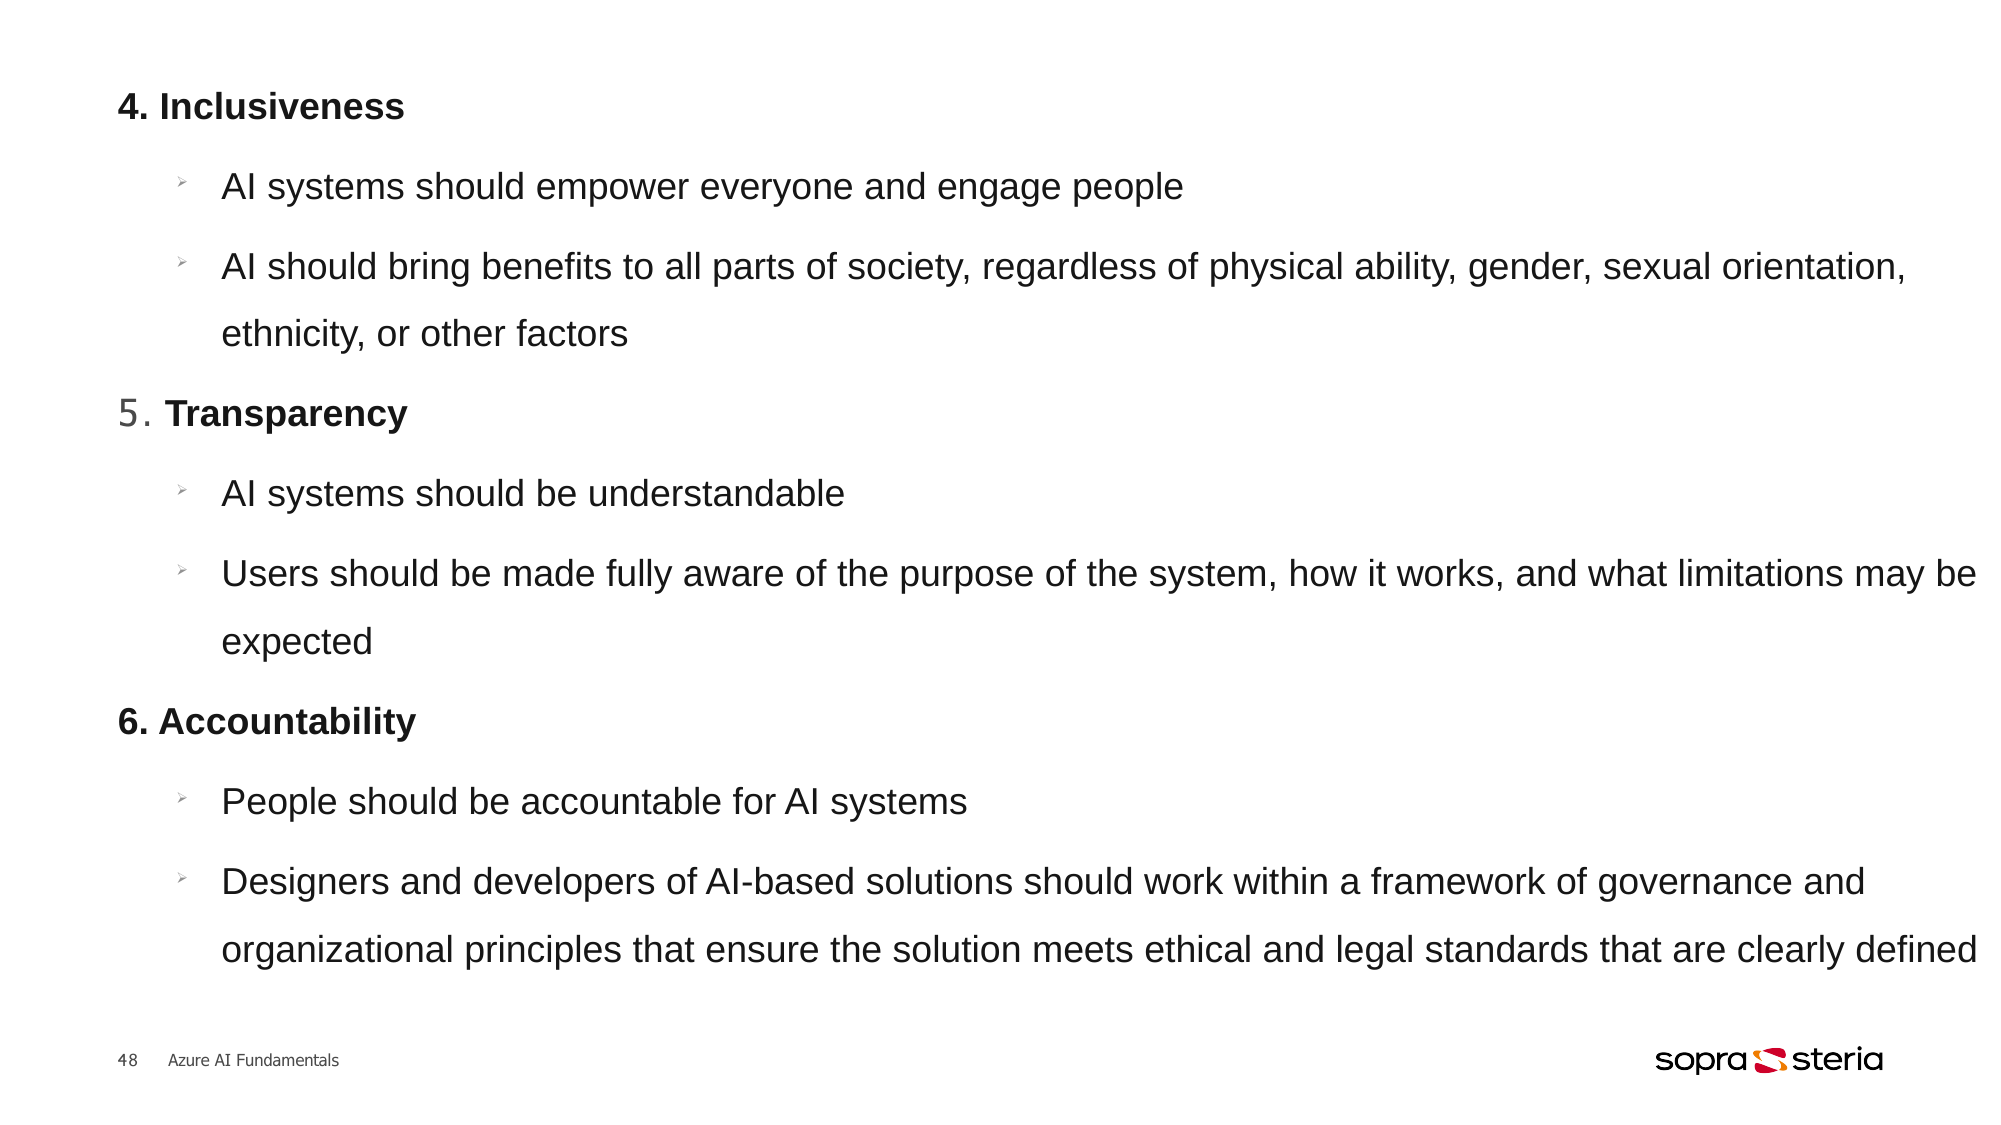

4. Inclusiveness
AI systems should empower everyone and engage people
AI should bring benefits to all parts of society, regardless of physical ability, gender, sexual orientation, ethnicity, or other factors
5. Transparency
AI systems should be understandable
Users should be made fully aware of the purpose of the system, how it works, and what limitations may be expected
6. Accountability
People should be accountable for AI systems
Designers and developers of AI-based solutions should work within a framework of governance and organizational principles that ensure the solution meets ethical and legal standards that are clearly defined
48
Azure AI Fundamentals